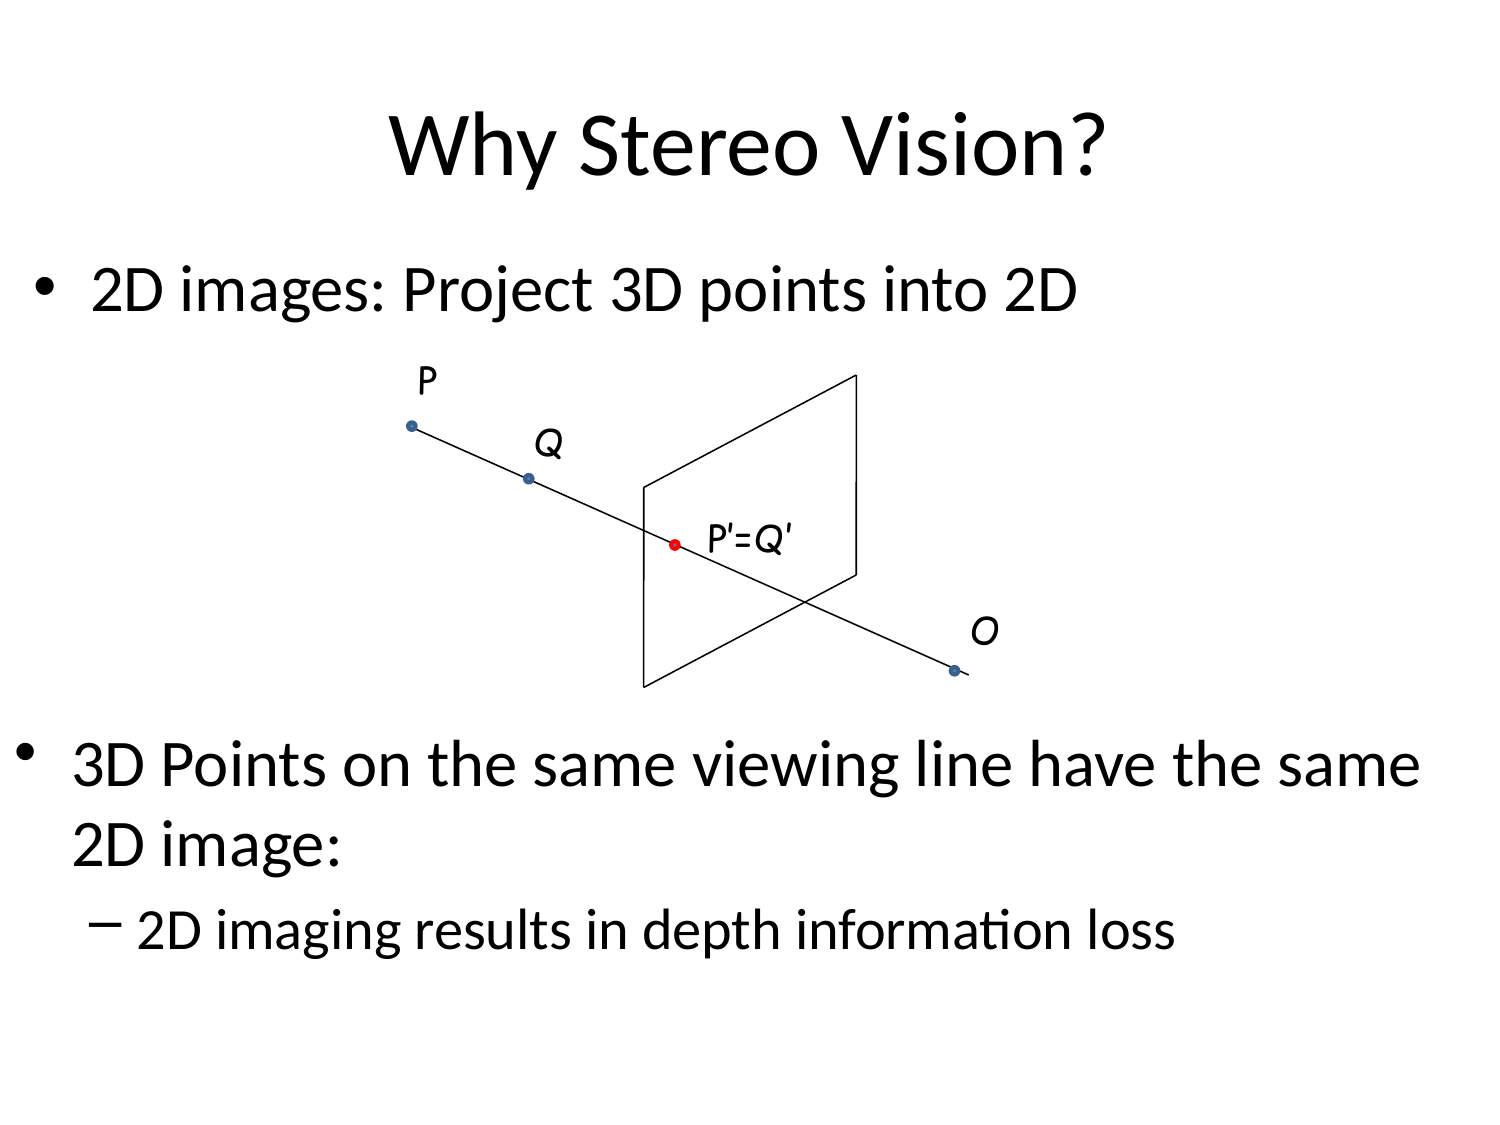

# Why Stereo Vision?
2D images: Project 3D points into 2D
P

Q

P’=Q’
O

3D Points on the same viewing line have the same 2D image:
2D imaging results in depth information loss